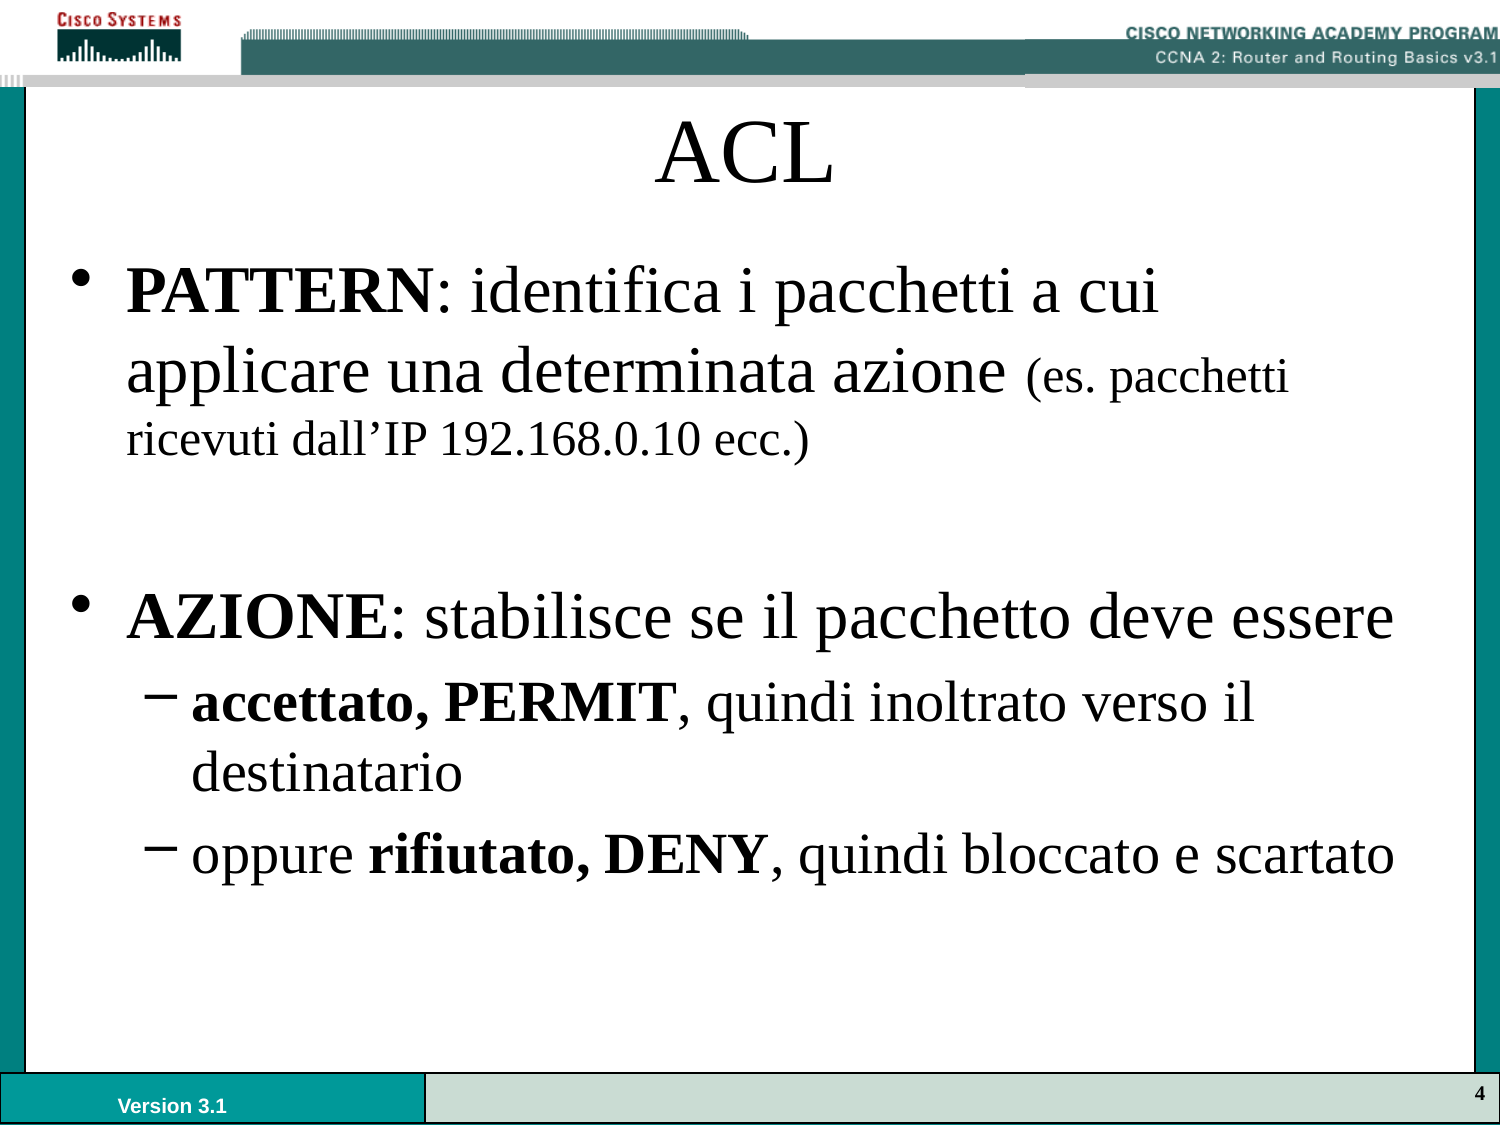

# ACL
PATTERN: identifica i pacchetti a cui applicare una determinata azione (es. pacchetti ricevuti dall’IP 192.168.0.10 ecc.)

AZIONE: stabilisce se il pacchetto deve essere
accettato, PERMIT, quindi inoltrato verso il destinatario
oppure rifiutato, DENY, quindi bloccato e scartato